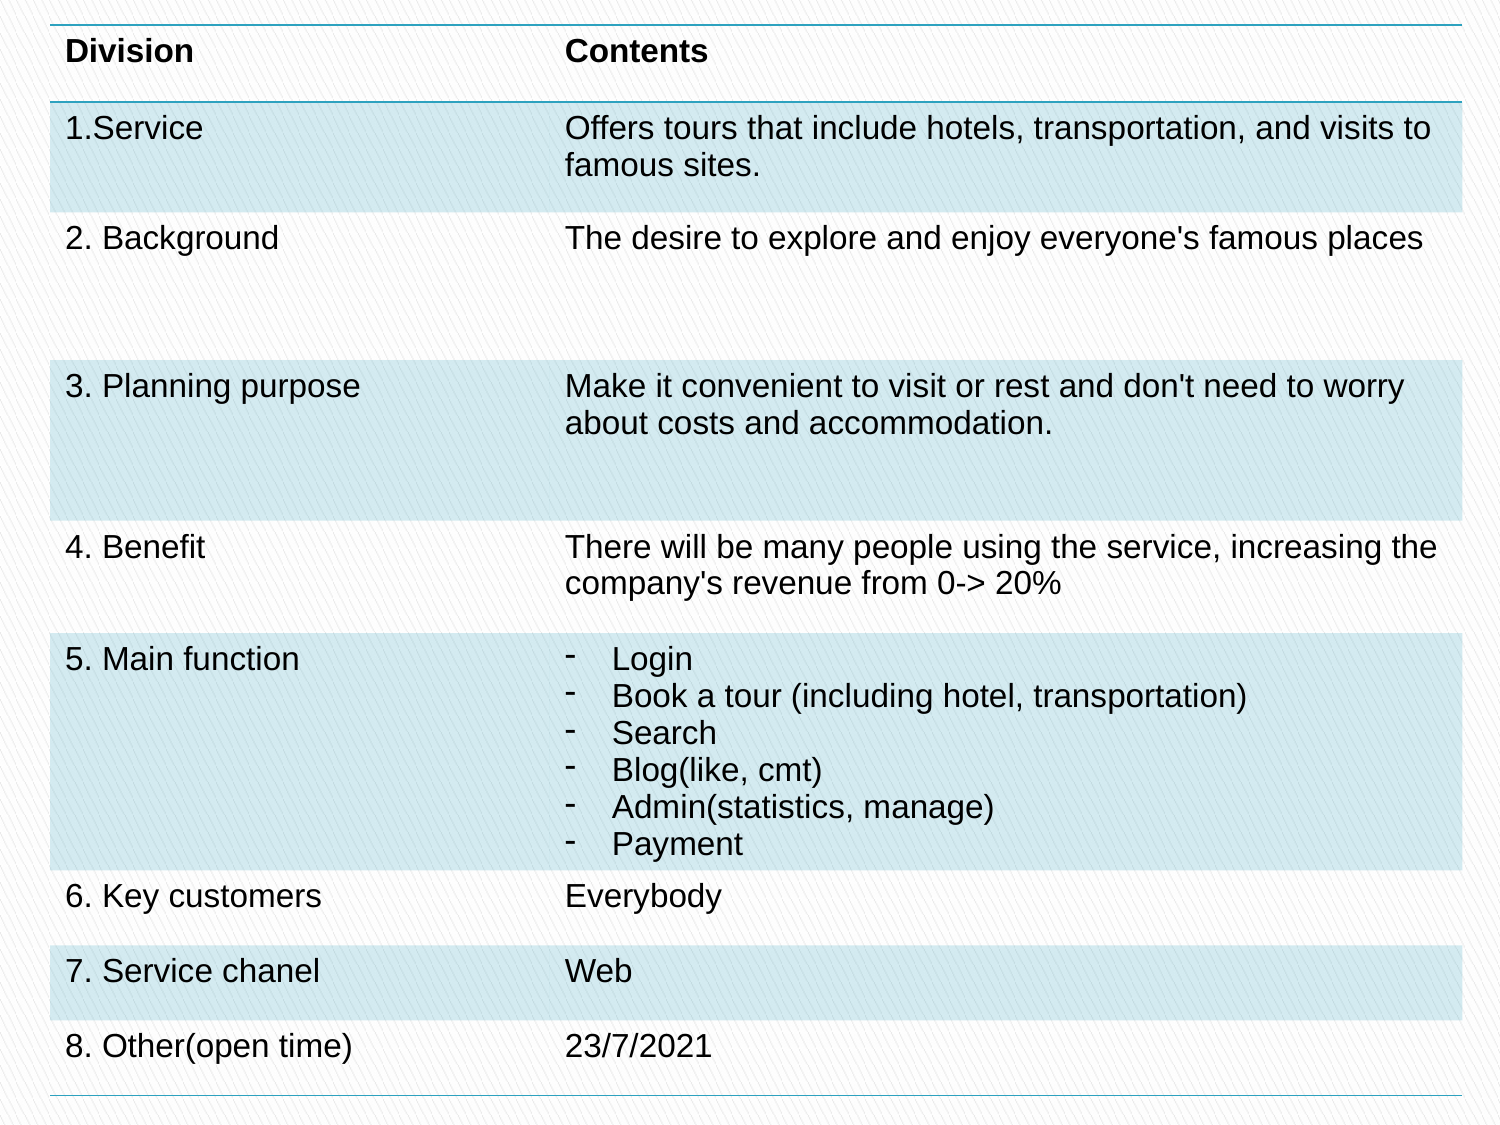

| Division | Contents |
| --- | --- |
| 1.Service | Offers tours that include hotels, transportation, and visits to famous sites. |
| 2. Background | The desire to explore and enjoy everyone's famous places |
| 3. Planning purpose | Make it convenient to visit or rest and don't need to worry about costs and accommodation. |
| 4. Benefit | There will be many people using the service, increasing the company's revenue from 0-> 20% |
| 5. Main function | Login Book a tour (including hotel, transportation) Search Blog(like, cmt) Admin(statistics, manage) Payment |
| 6. Key customers | Everybody |
| 7. Service chanel | Web |
| 8. Other(open time) | 23/7/2021 |